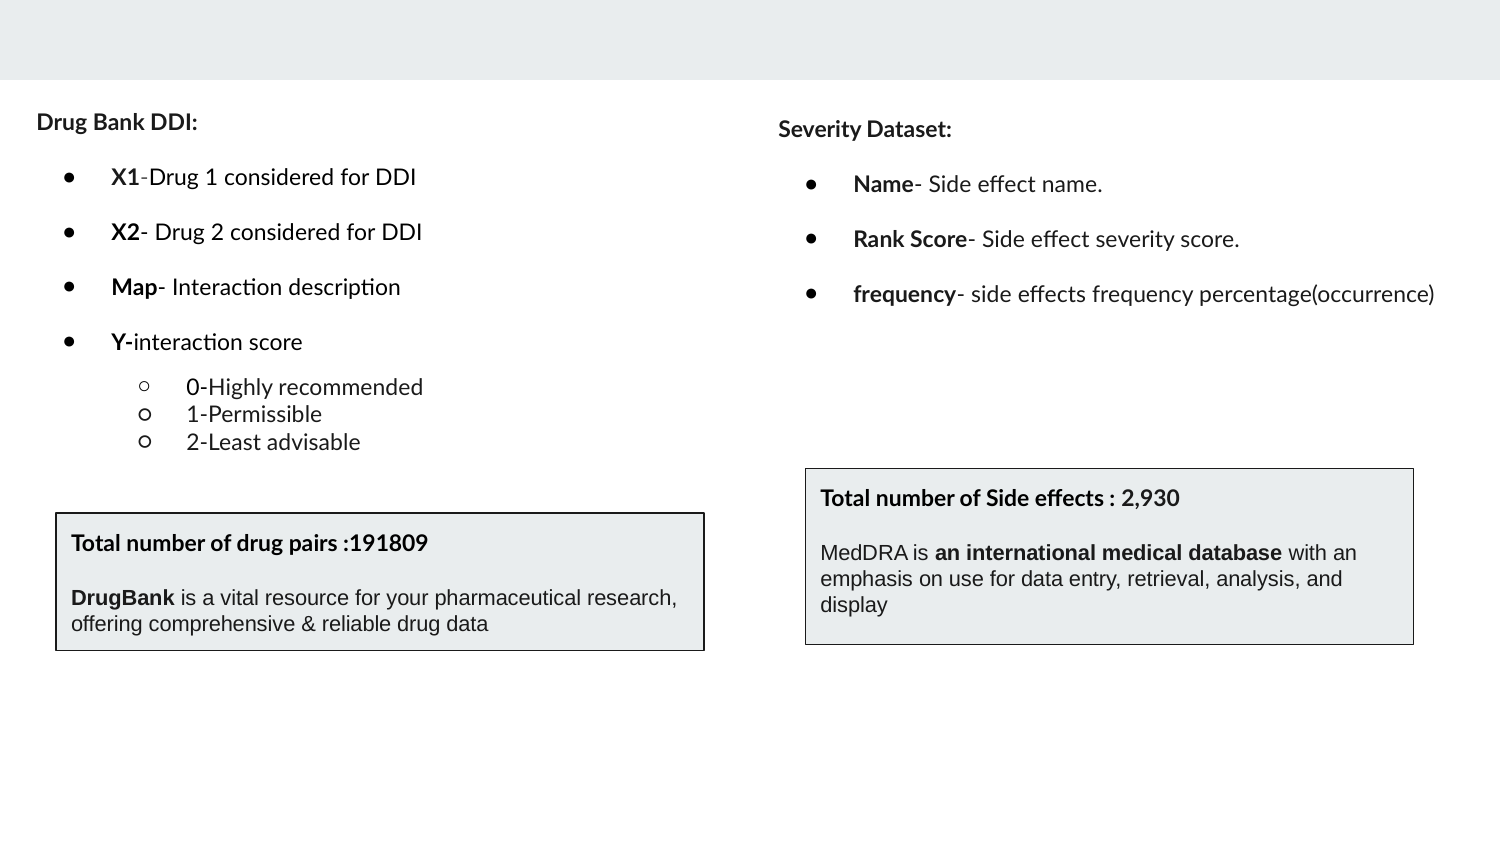

Drug Bank DDI:

X1-Drug 1 considered for DDI

X2- Drug 2 considered for DDI

Map- Interaction description

Y-interaction score

0-Highly recommended
1-Permissible
2-Least advisable

Severity Dataset:

Name- Side effect name.

Rank Score- Side effect severity score.

frequency- side effects frequency percentage(occurrence)

Total number of Side effects : 2,930

MedDRA is an international medical database with an emphasis on use for data entry, retrieval, analysis, and display

Total number of drug pairs :191809

DrugBank is a vital resource for your pharmaceutical research, offering comprehensive & reliable drug data